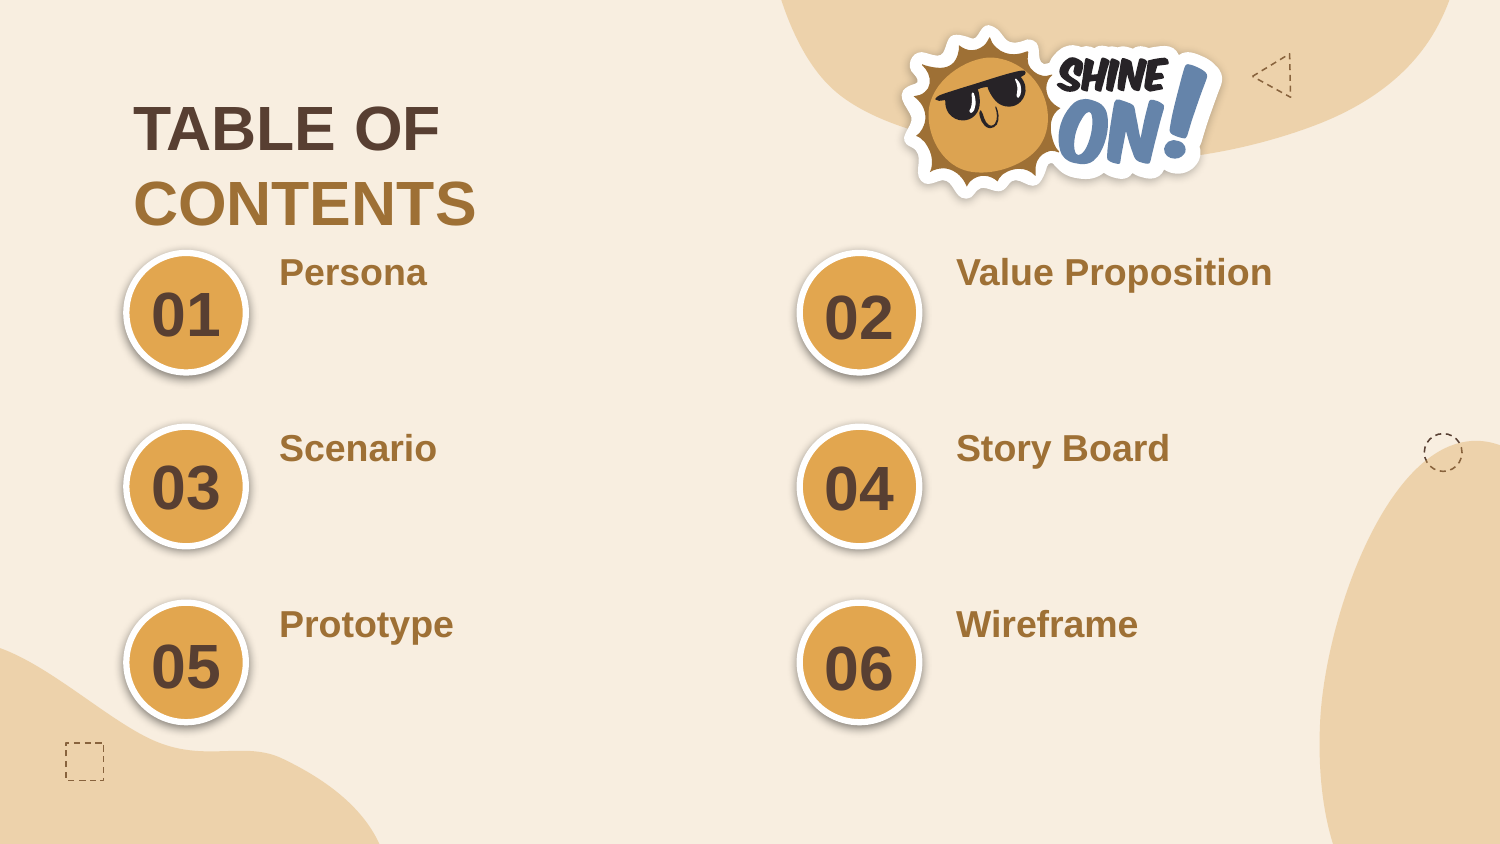

TABLE OF CONTENTS
# Persona
Value Proposition

01
02
Scenario
Story Board

03
04
Prototype
Wireframe

05
06